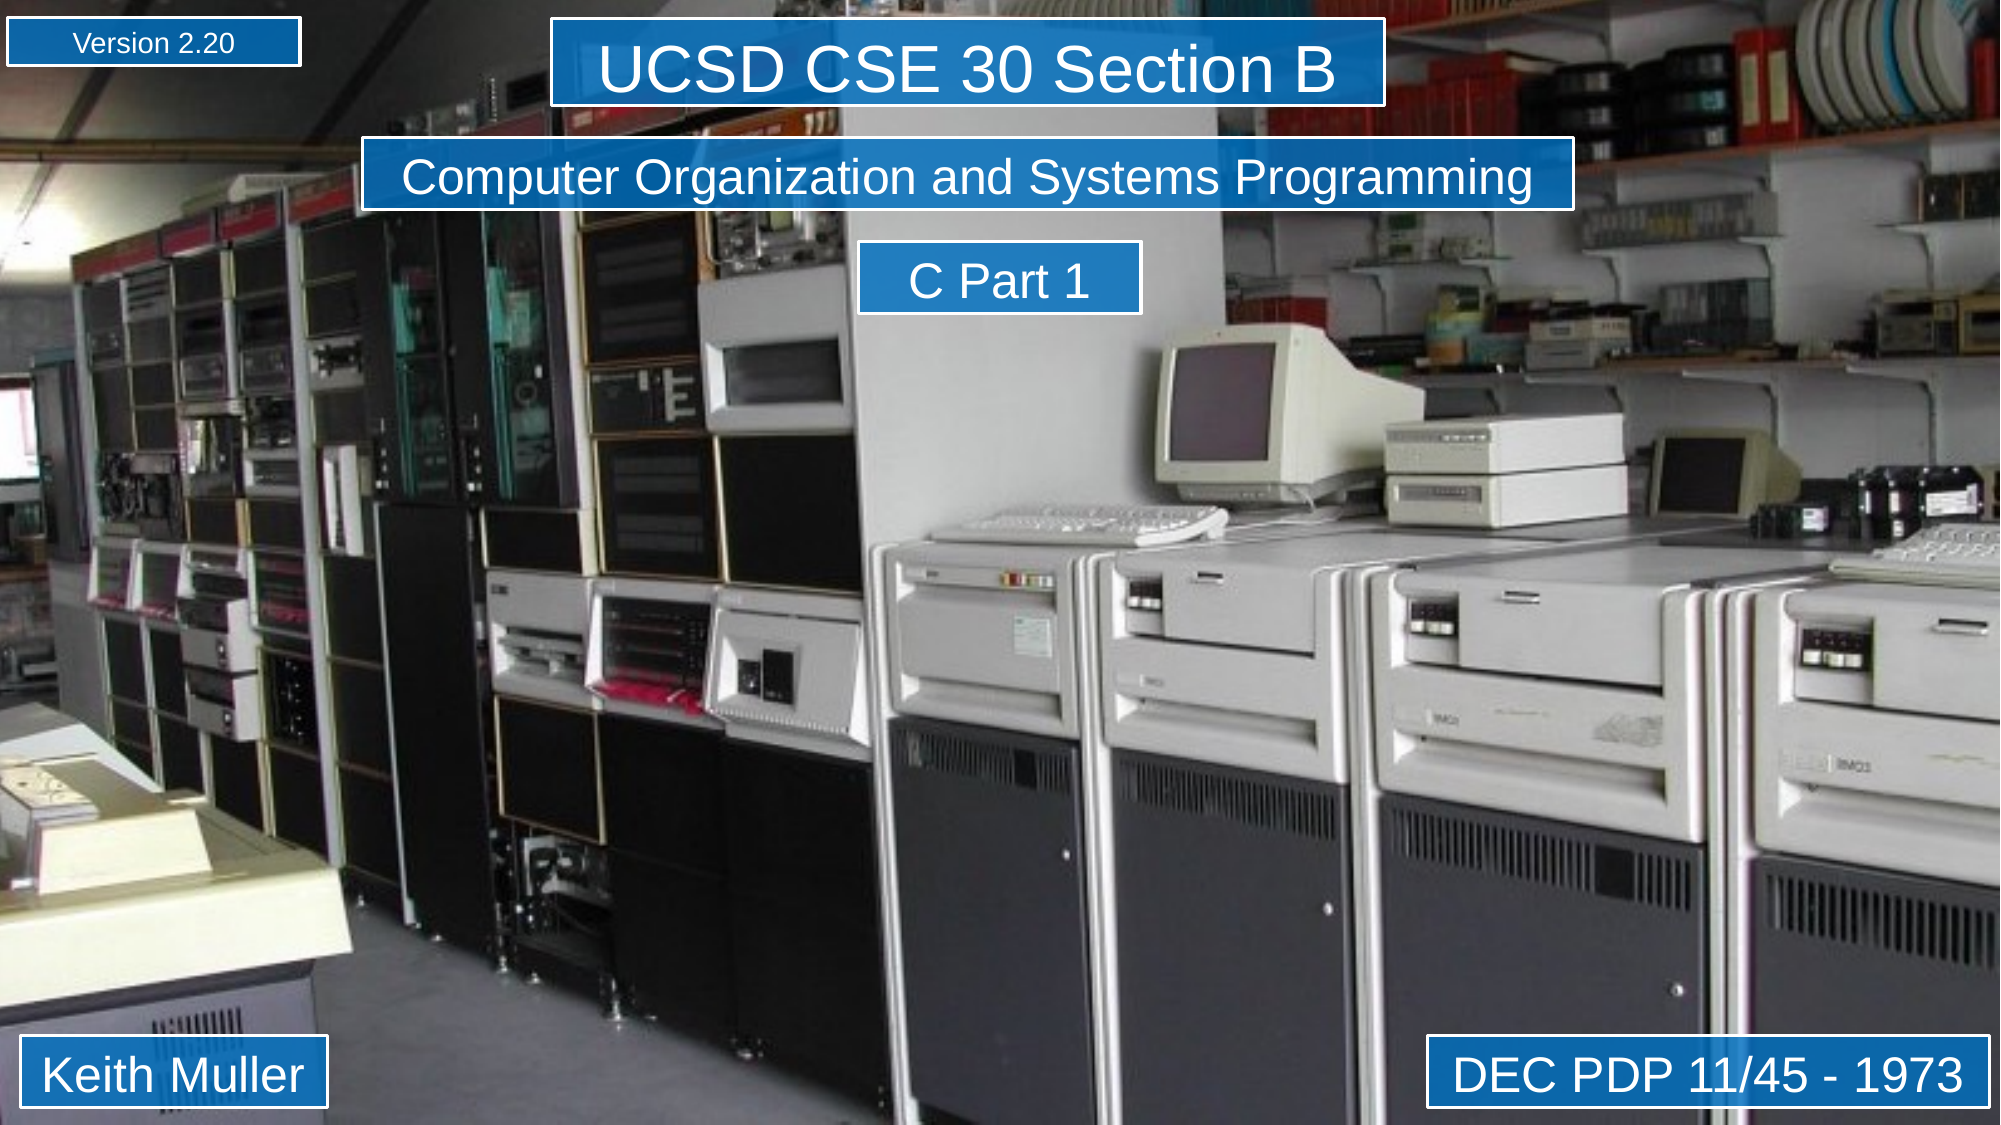

Version 2.20
UCSD CSE 30 Section B
Computer Organization and Systems Programming
C Part 1
Keith Muller
DEC PDP 11/45 - 1973